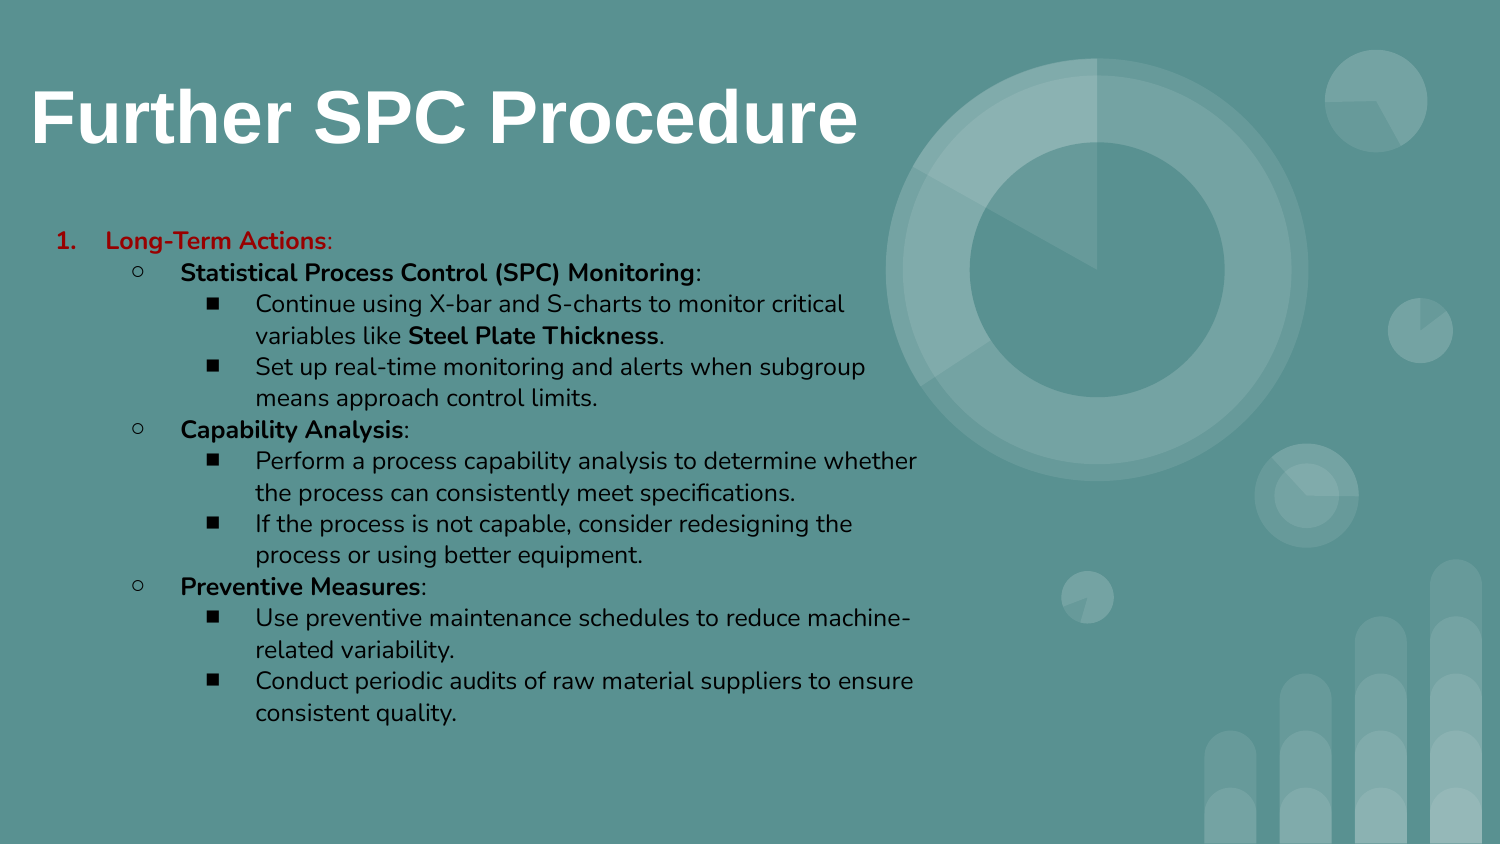

# Further SPC Procedure

Long-Term Actions:
Statistical Process Control (SPC) Monitoring:
Continue using X-bar and S-charts to monitor critical variables like Steel Plate Thickness.
Set up real-time monitoring and alerts when subgroup means approach control limits.
Capability Analysis:
Perform a process capability analysis to determine whether the process can consistently meet specifications.
If the process is not capable, consider redesigning the process or using better equipment.
Preventive Measures:
Use preventive maintenance schedules to reduce machine-related variability.
Conduct periodic audits of raw material suppliers to ensure consistent quality.